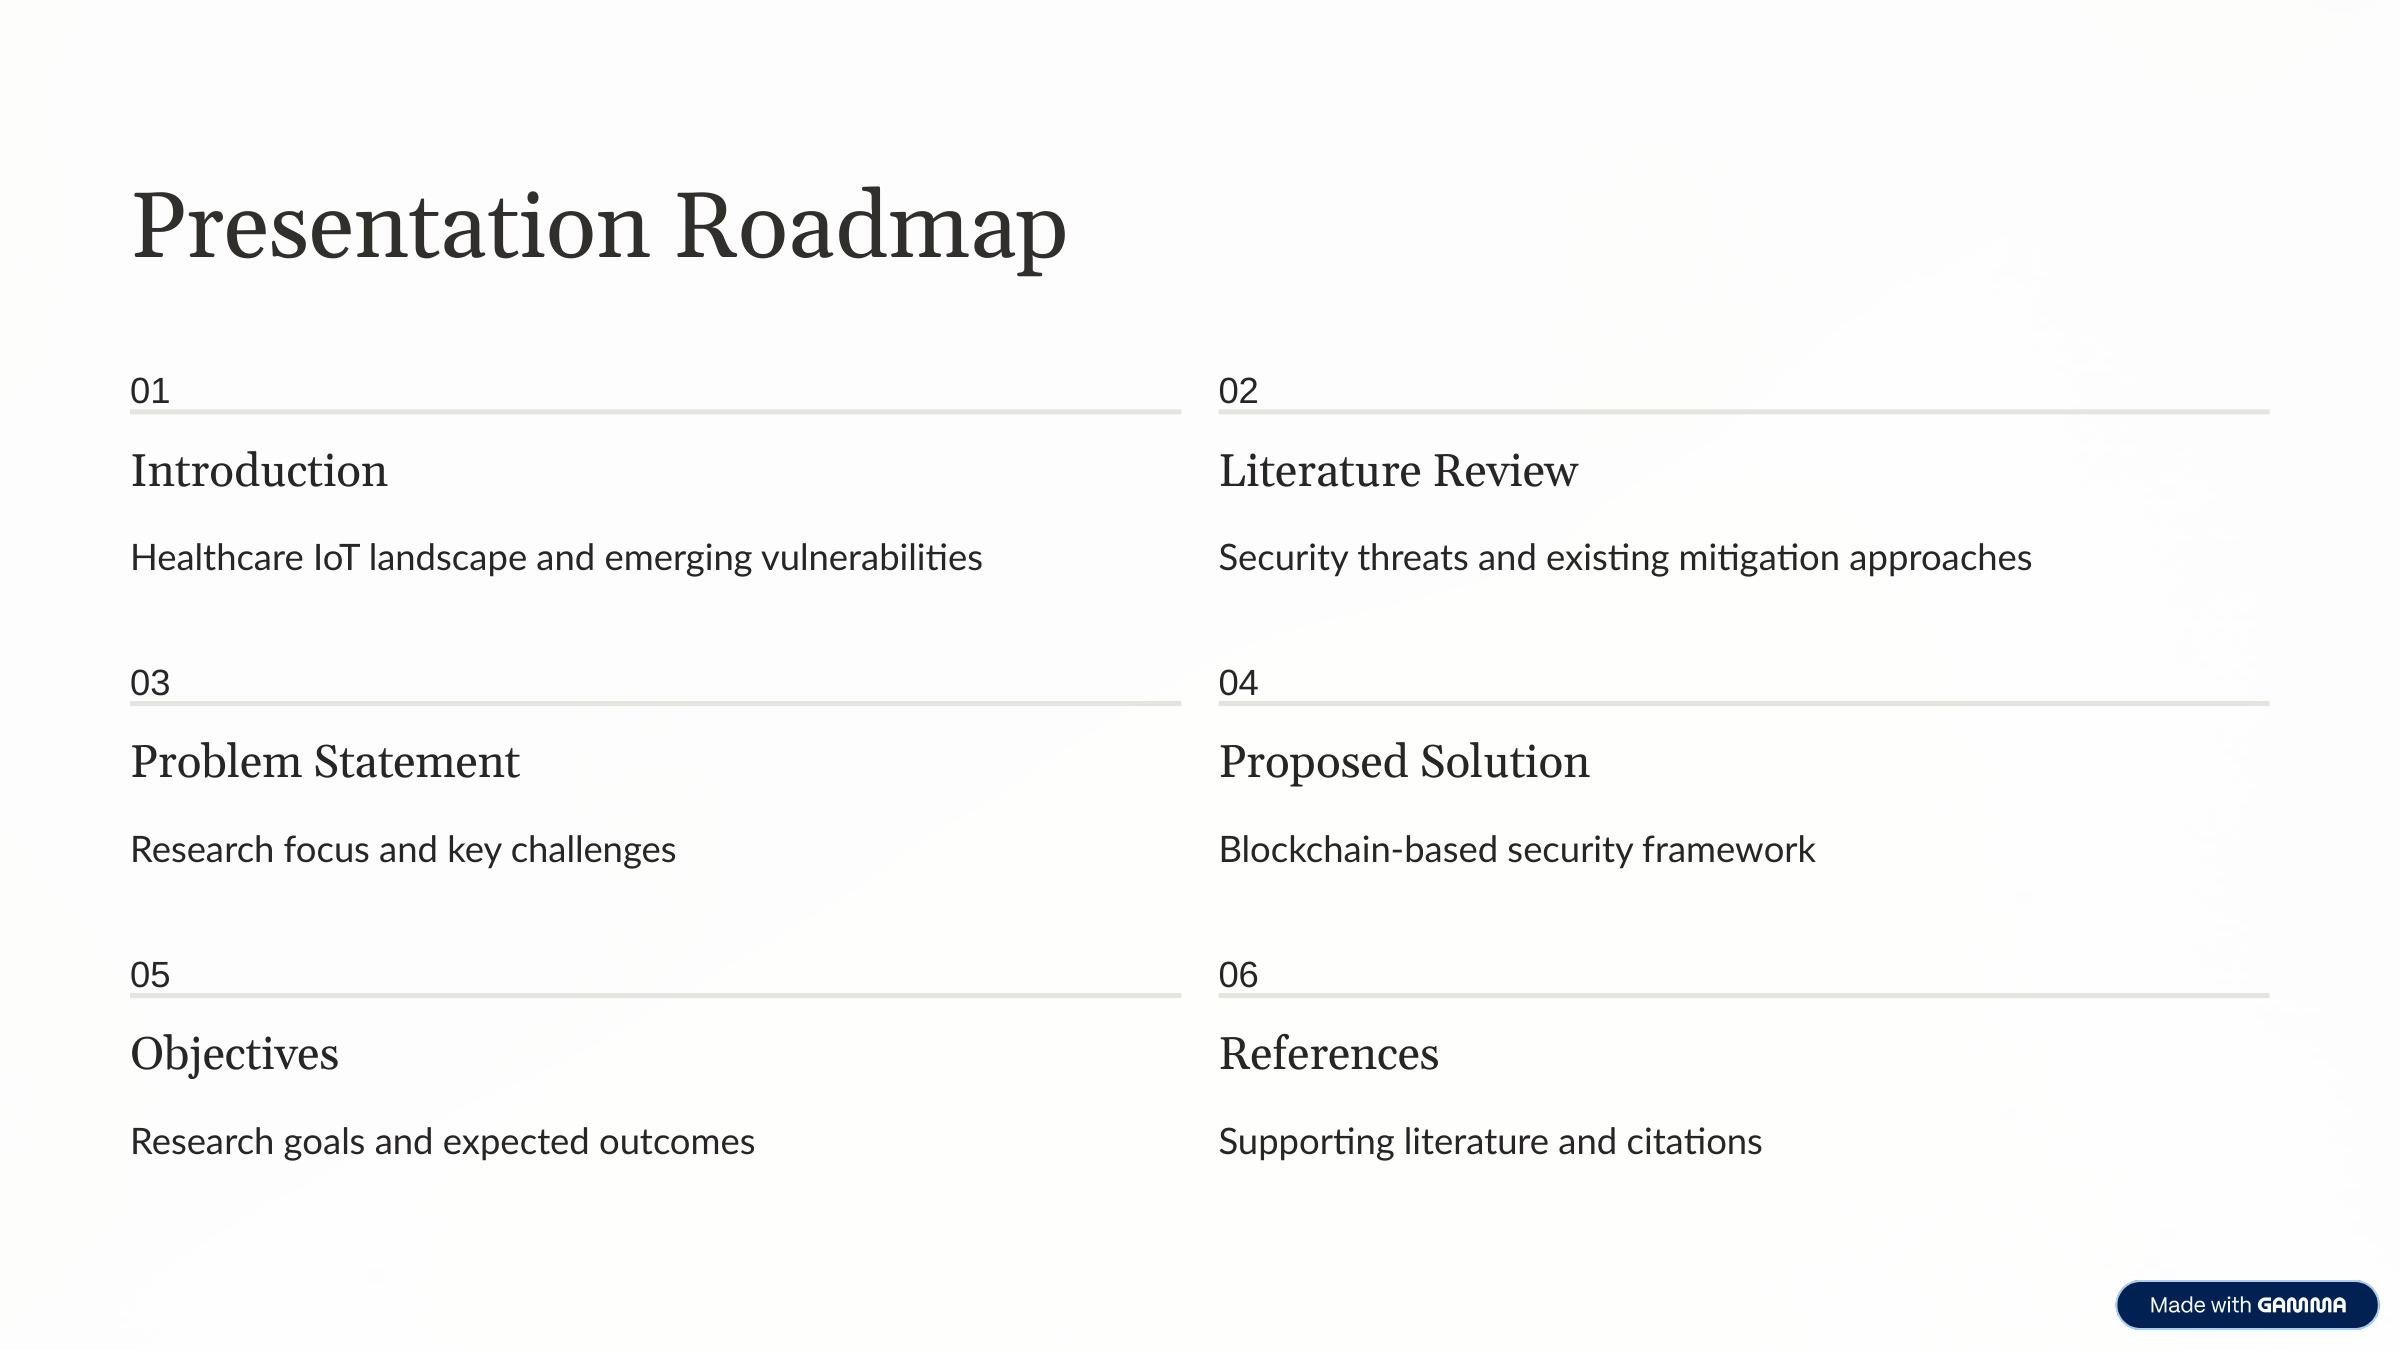

Presentation Roadmap
01
02

Introduction
Literature Review
Healthcare IoT landscape and emerging vulnerabilities
Security threats and existing mitigation approaches
03
04

Problem Statement
Proposed Solution
Research focus and key challenges
Blockchain-based security framework
05
06

Objectives
References
Research goals and expected outcomes
Supporting literature and citations